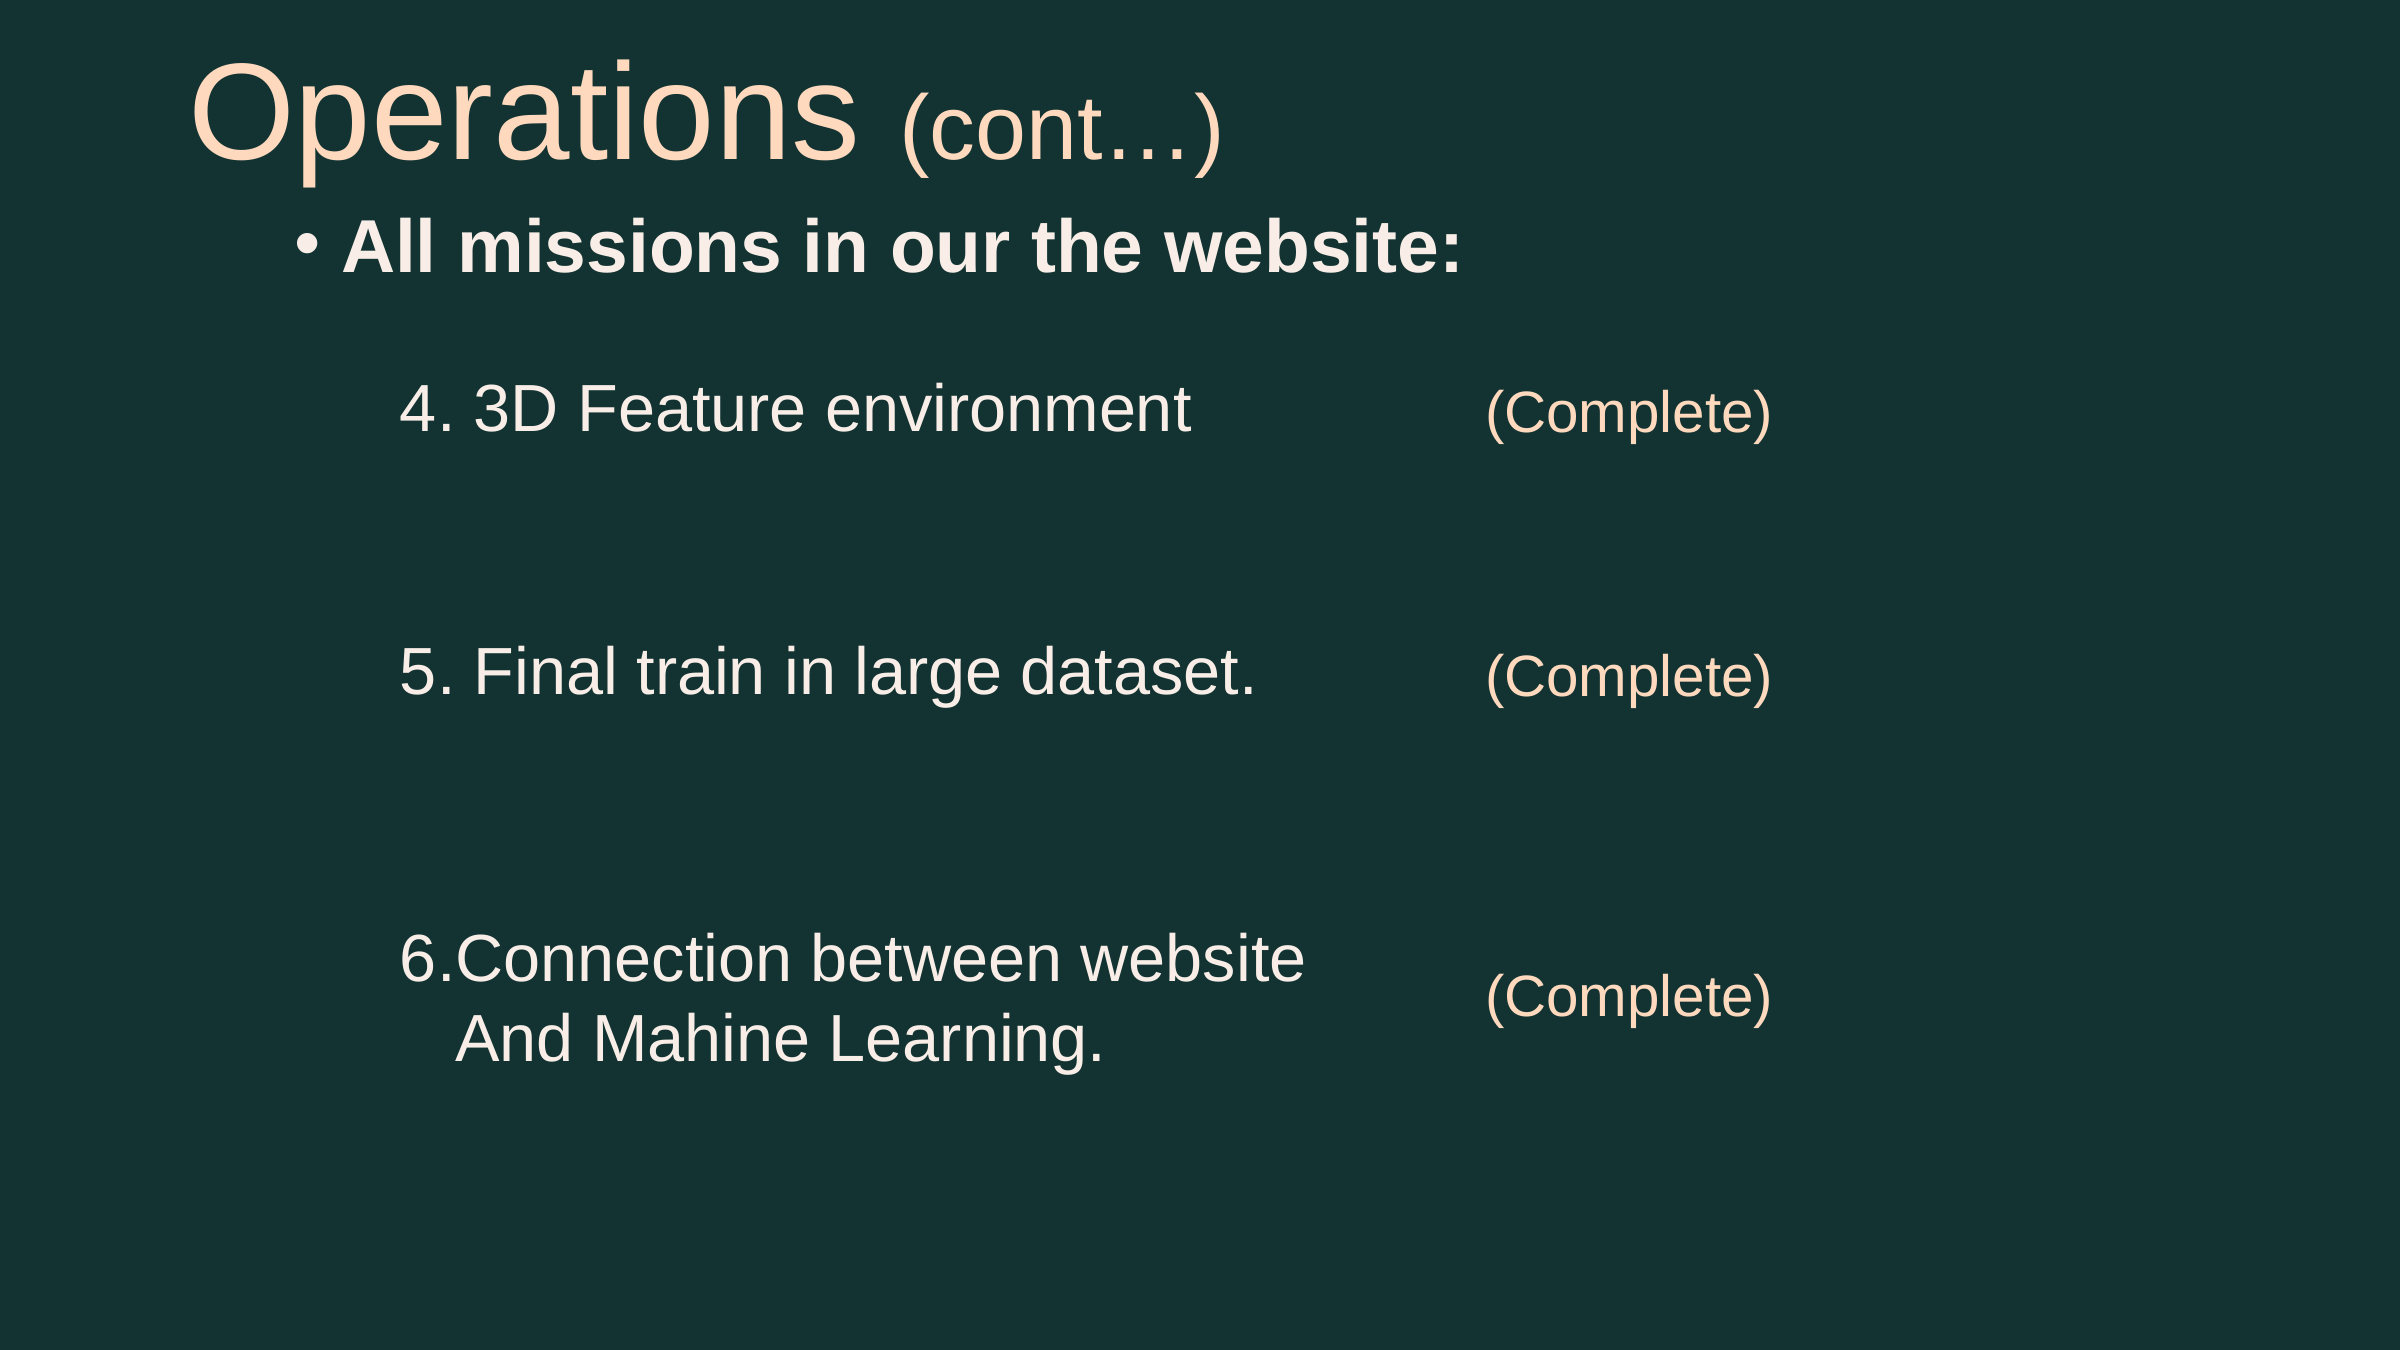

Operations (cont…)
All missions in our the website:
(Complete)
4. 3D Feature environment
(Complete)
5. Final train in large dataset.
6.Connection between website
   And Mahine Learning.
(Complete)